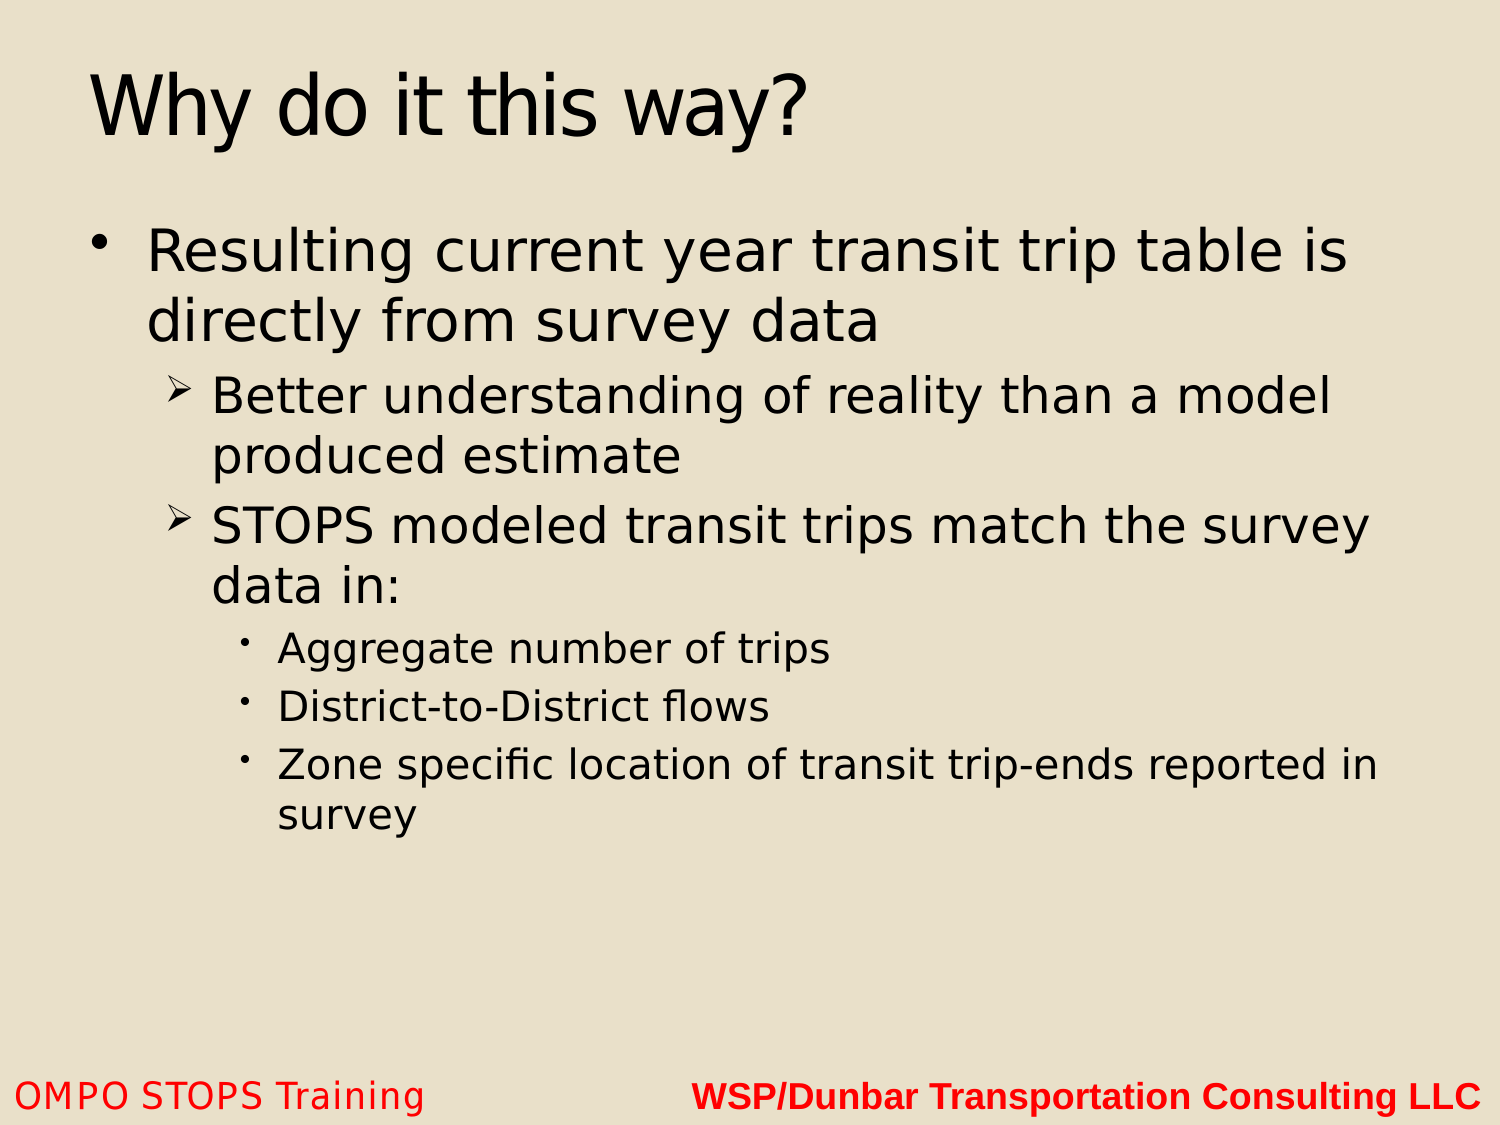

# Why do it this way?
Resulting current year transit trip table is directly from survey data
Better understanding of reality than a model produced estimate
STOPS modeled transit trips match the survey data in:
Aggregate number of trips
District-to-District flows
Zone specific location of transit trip-ends reported in survey
OMPO STOPS Training                        WSP/Dunbar Transportation Consulting LLC